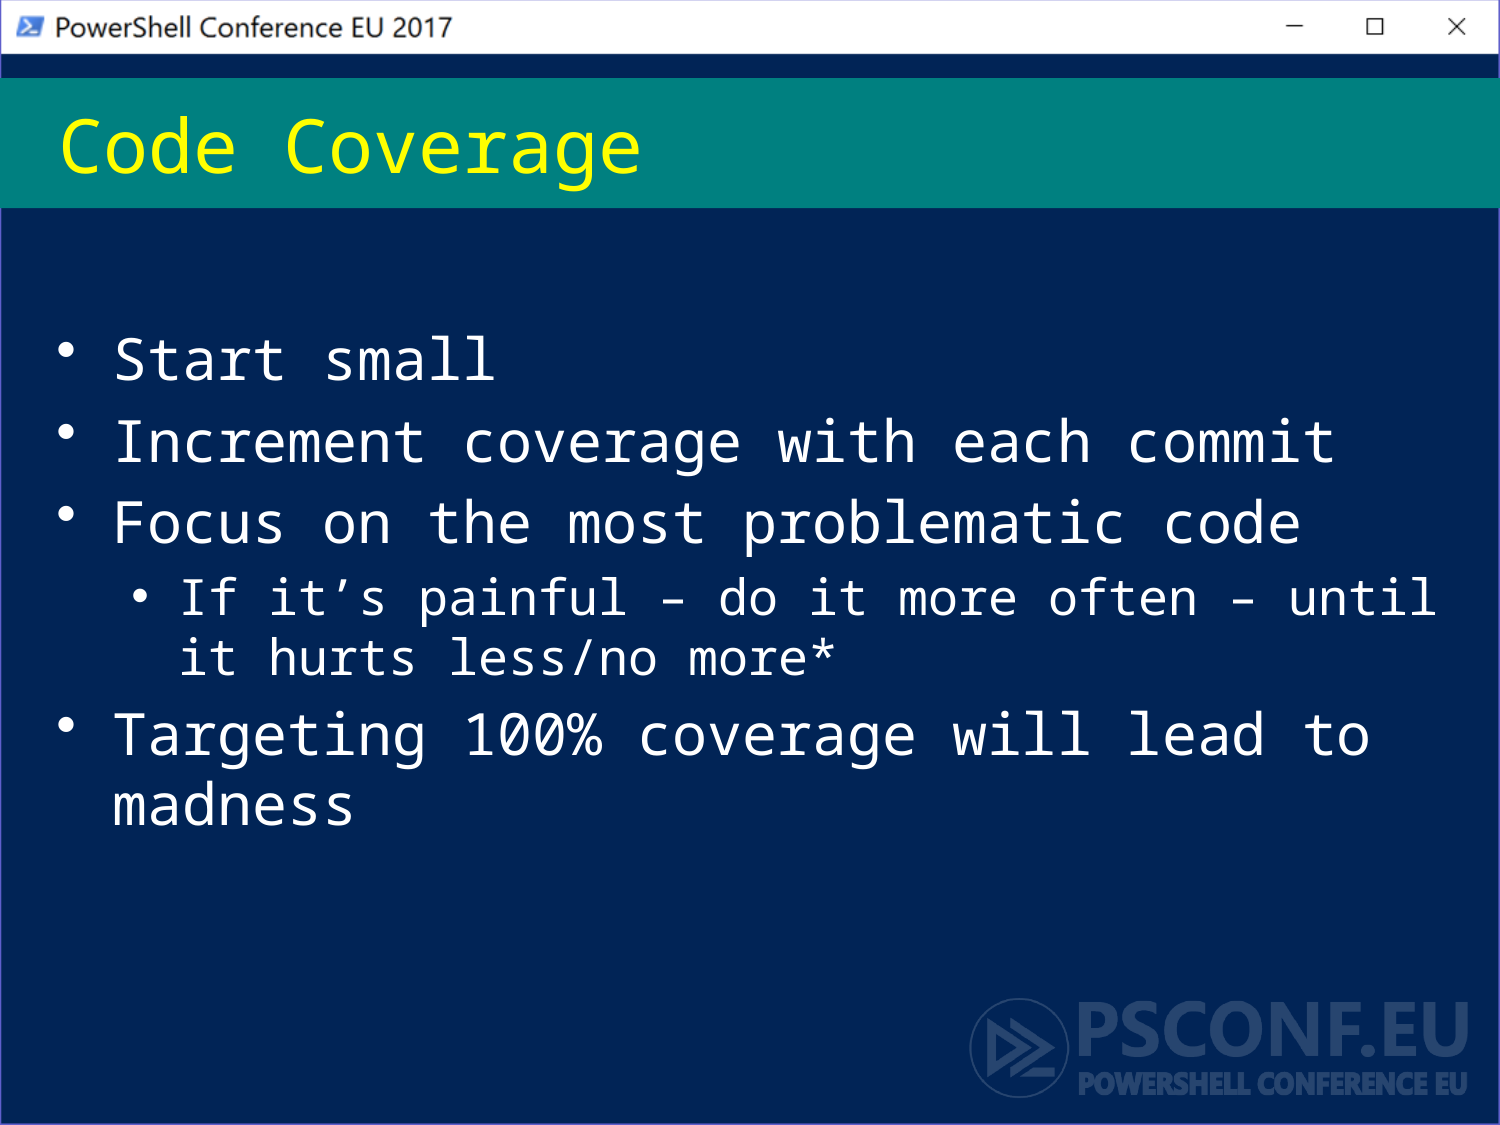

# Code Coverage
Start small
Increment coverage with each commit
Focus on the most problematic code
If it’s painful – do it more often – until it hurts less/no more*
Targeting 100% coverage will lead to madness